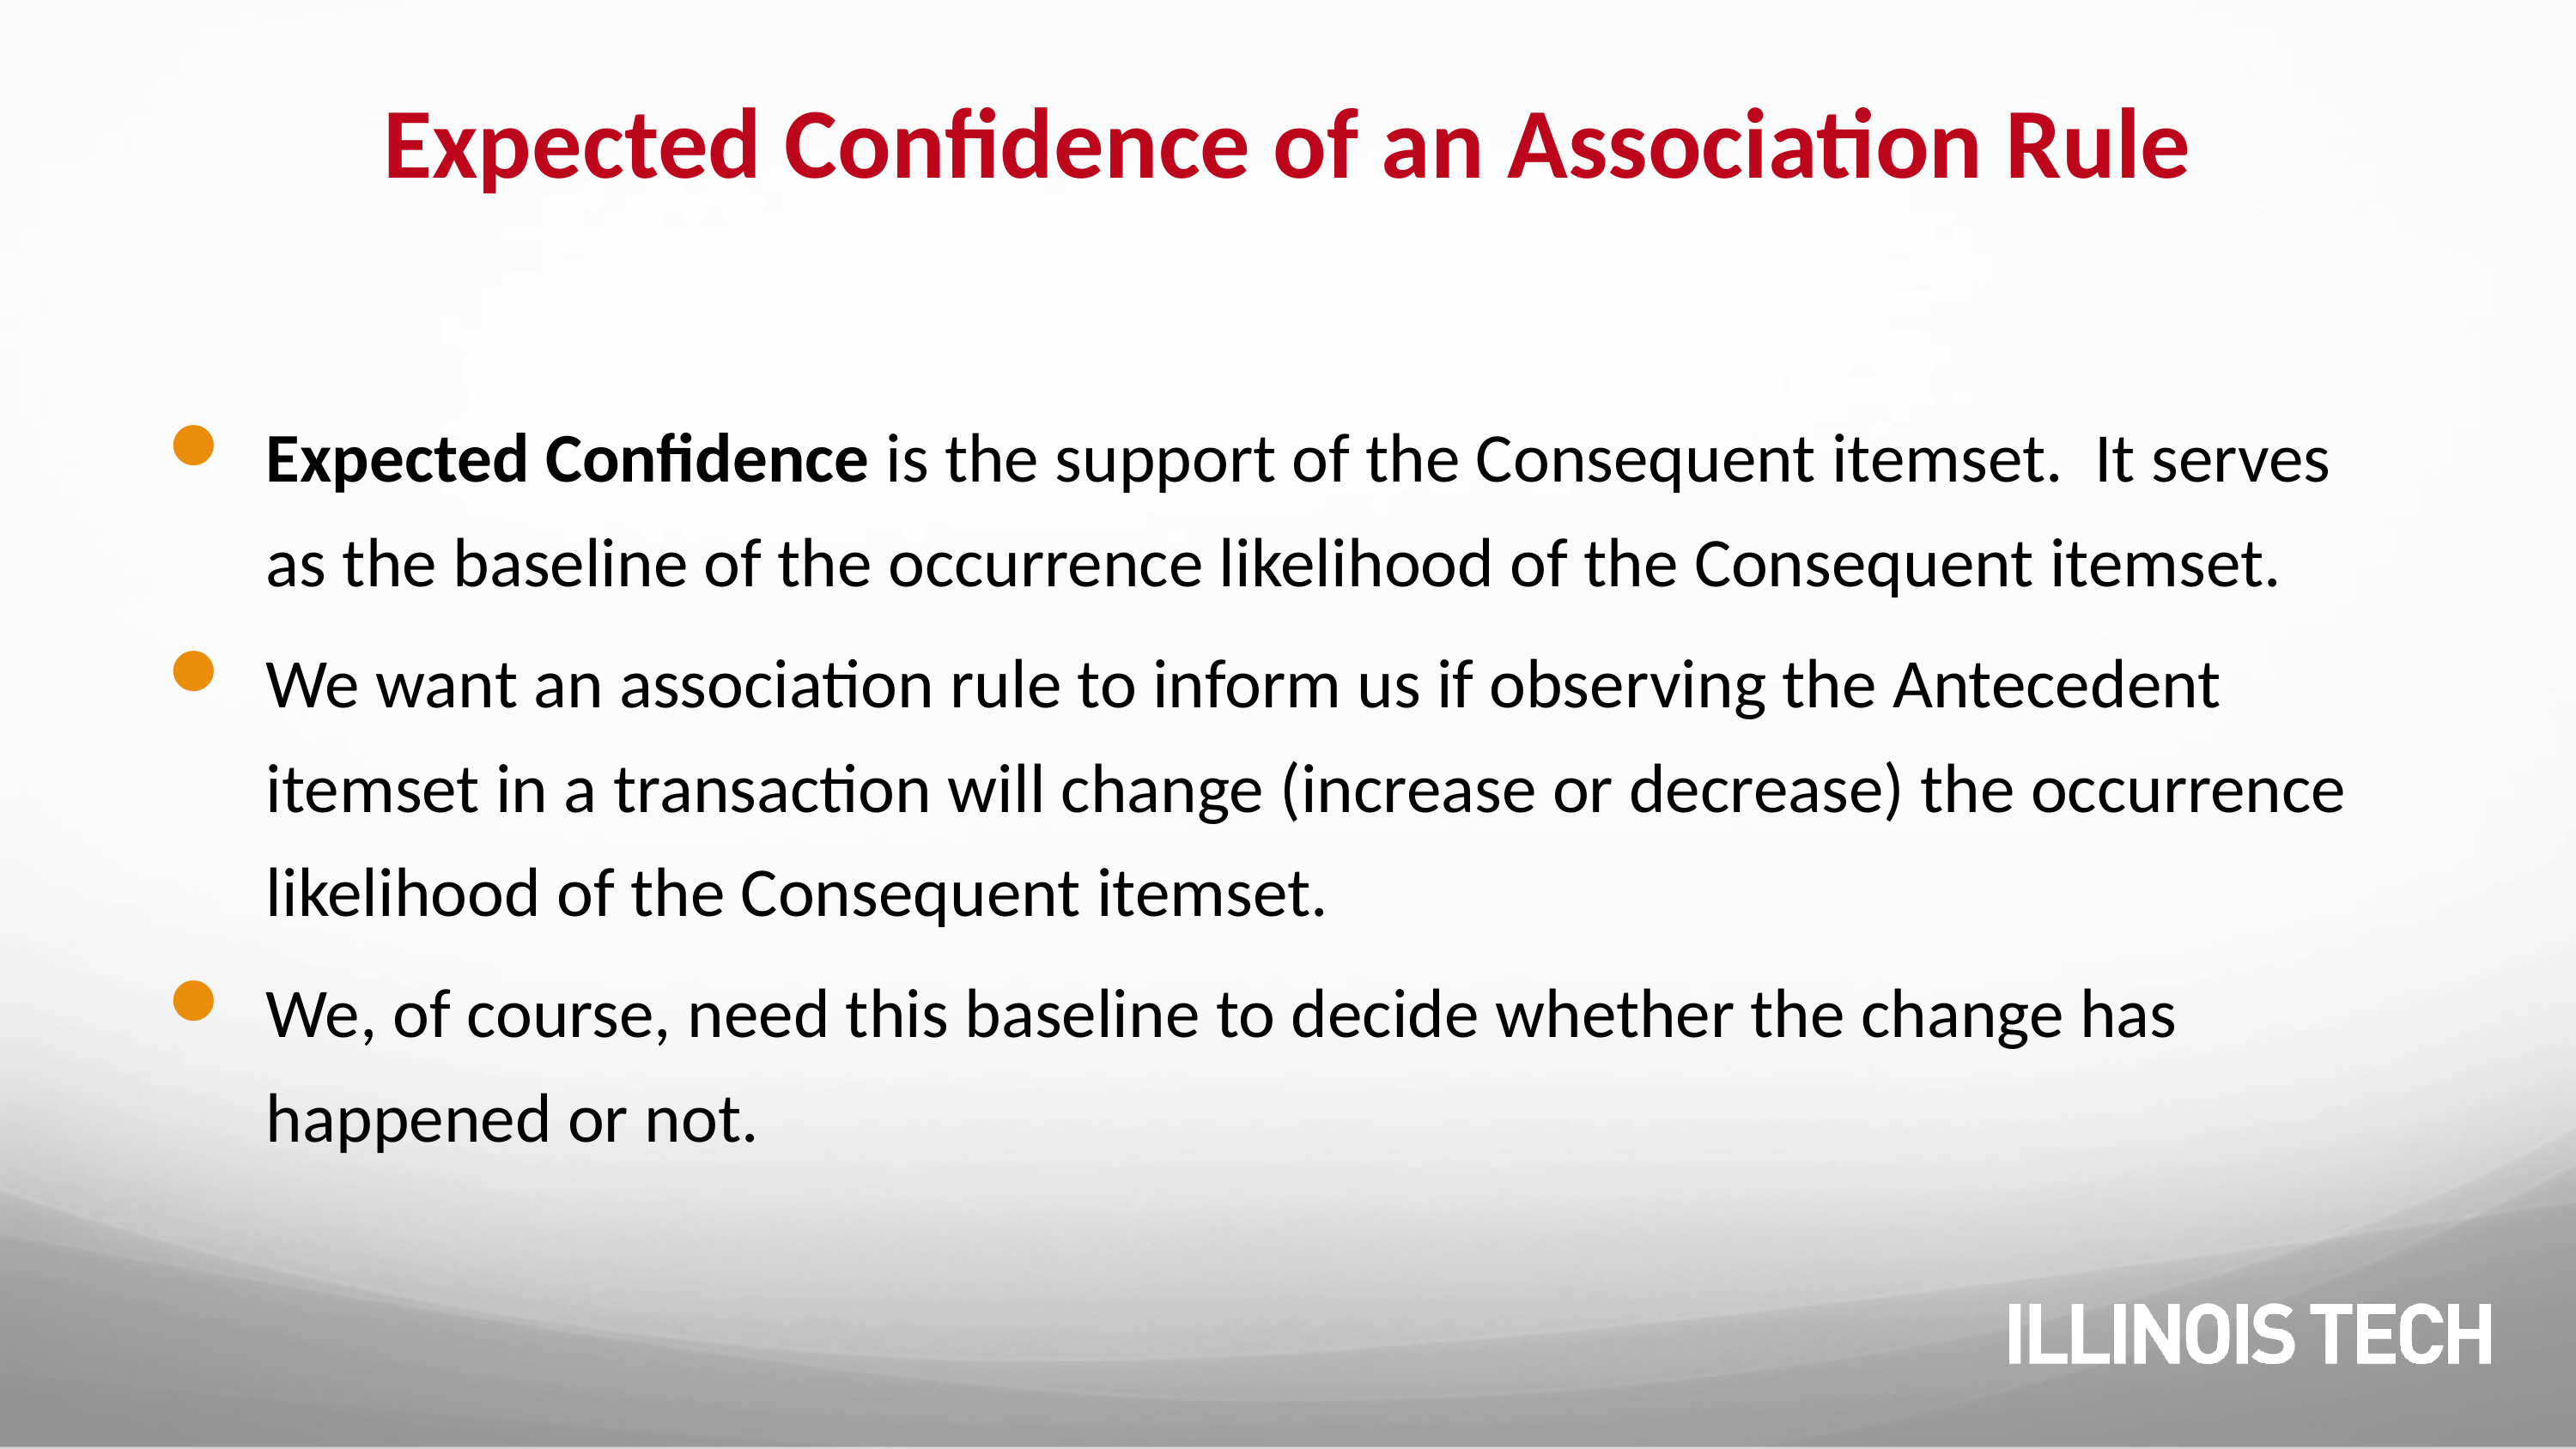

# Expected Confidence of an Association Rule
Expected Confidence is the support of the Consequent itemset.  It serves as the baseline of the occurrence likelihood of the Consequent itemset.
We want an association rule to inform us if observing the Antecedent itemset in a transaction will change (increase or decrease) the occurrence likelihood of the Consequent itemset.
We, of course, need this baseline to decide whether the change has happened or not.